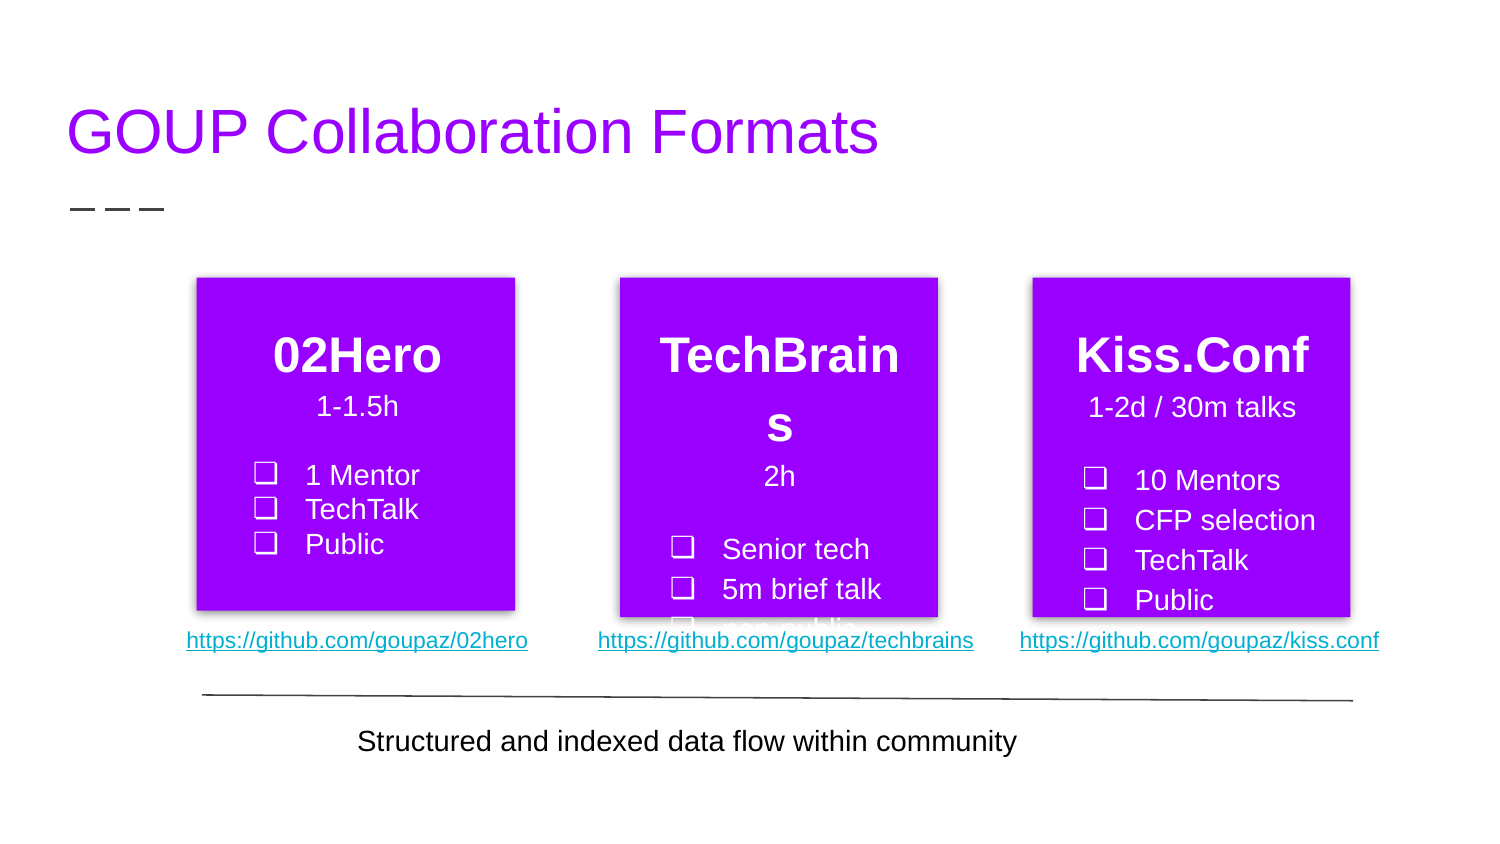

# GOUP Collaboration Formats

TechBrains
2h
Senior tech
5m brief talk
non-public

Kiss.Conf
1-2d / 30m talks
10 Mentors
CFP selection
TechTalk
Public

02Hero
1-1.5h
1 Mentor
TechTalk
Public
https://github.com/goupaz/02hero
https://github.com/goupaz/techbrains
https://github.com/goupaz/kiss.conf
Structured and indexed data flow within community